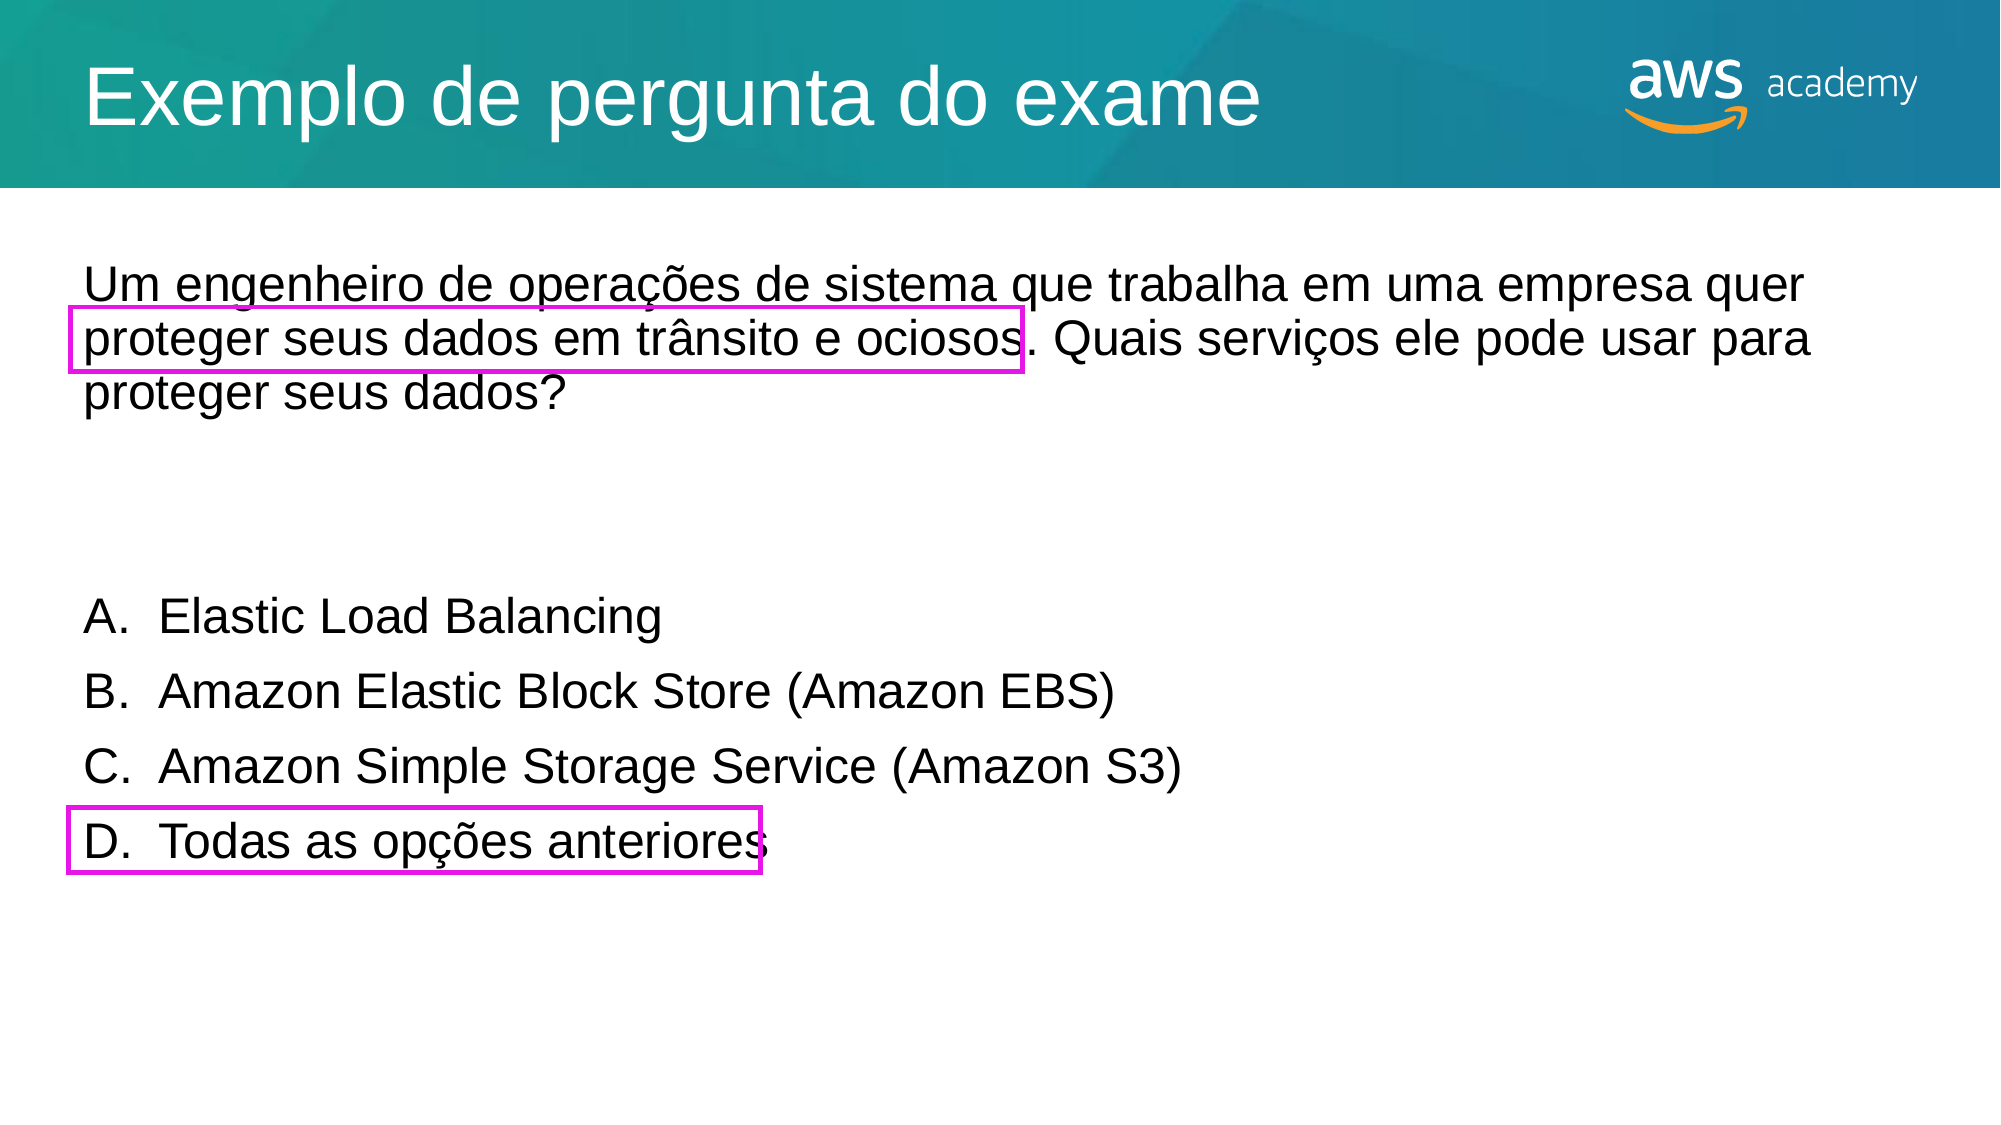

# Exemplo de pergunta do exame
Um engenheiro de operações de sistema que trabalha em uma empresa quer proteger seus dados em trânsito e ociosos. Quais serviços ele pode usar para proteger seus dados?

Elastic Load Balancing
Amazon Elastic Block Store (Amazon EBS)
Amazon Simple Storage Service (Amazon S3)
Todas as opções anteriores